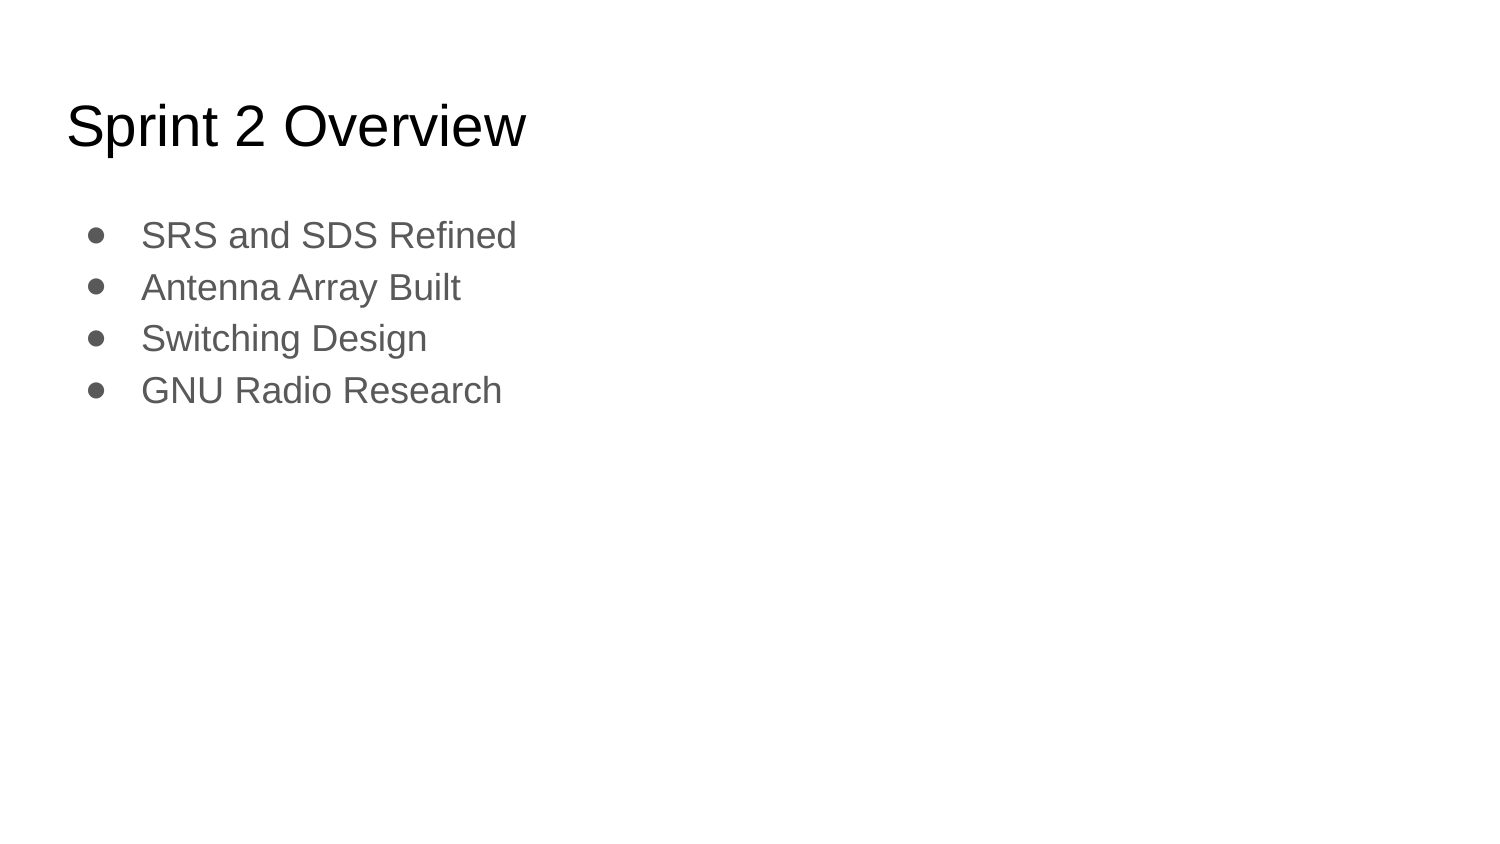

# Sprint 2 Overview
SRS and SDS Refined
Antenna Array Built
Switching Design
GNU Radio Research